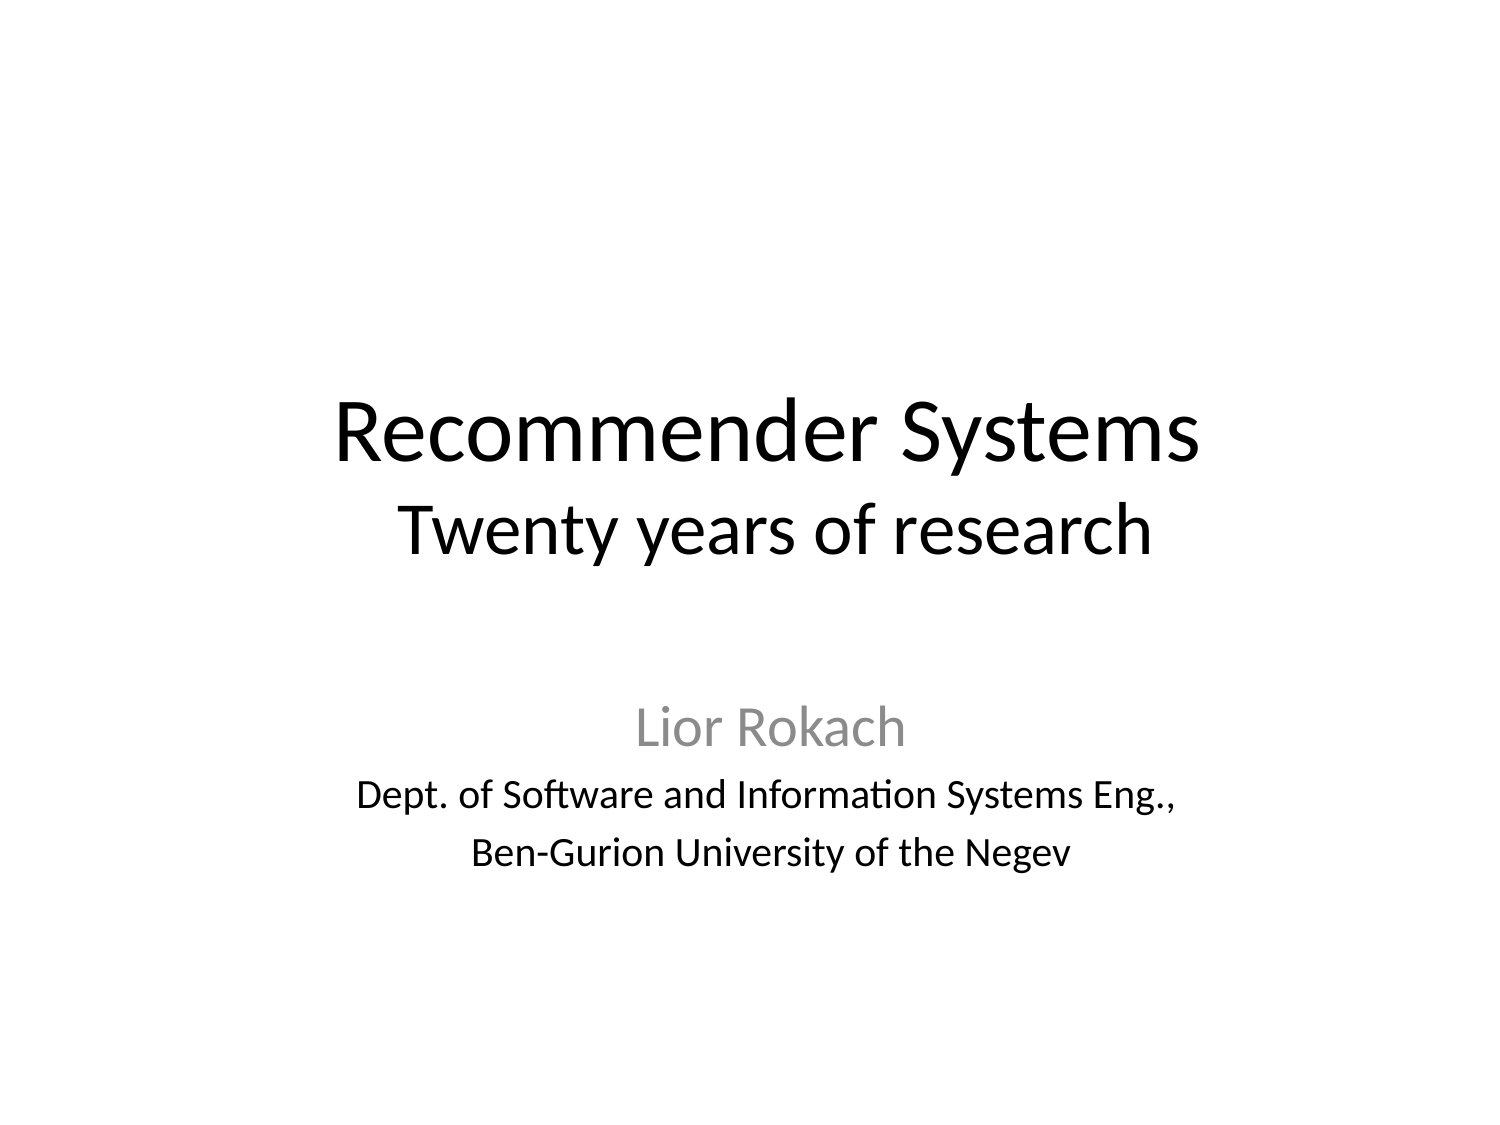

# Recommender Systems Twenty years of research
Lior Rokach
Dept. of Software and Information Systems Eng.,
Ben-Gurion University of the Negev